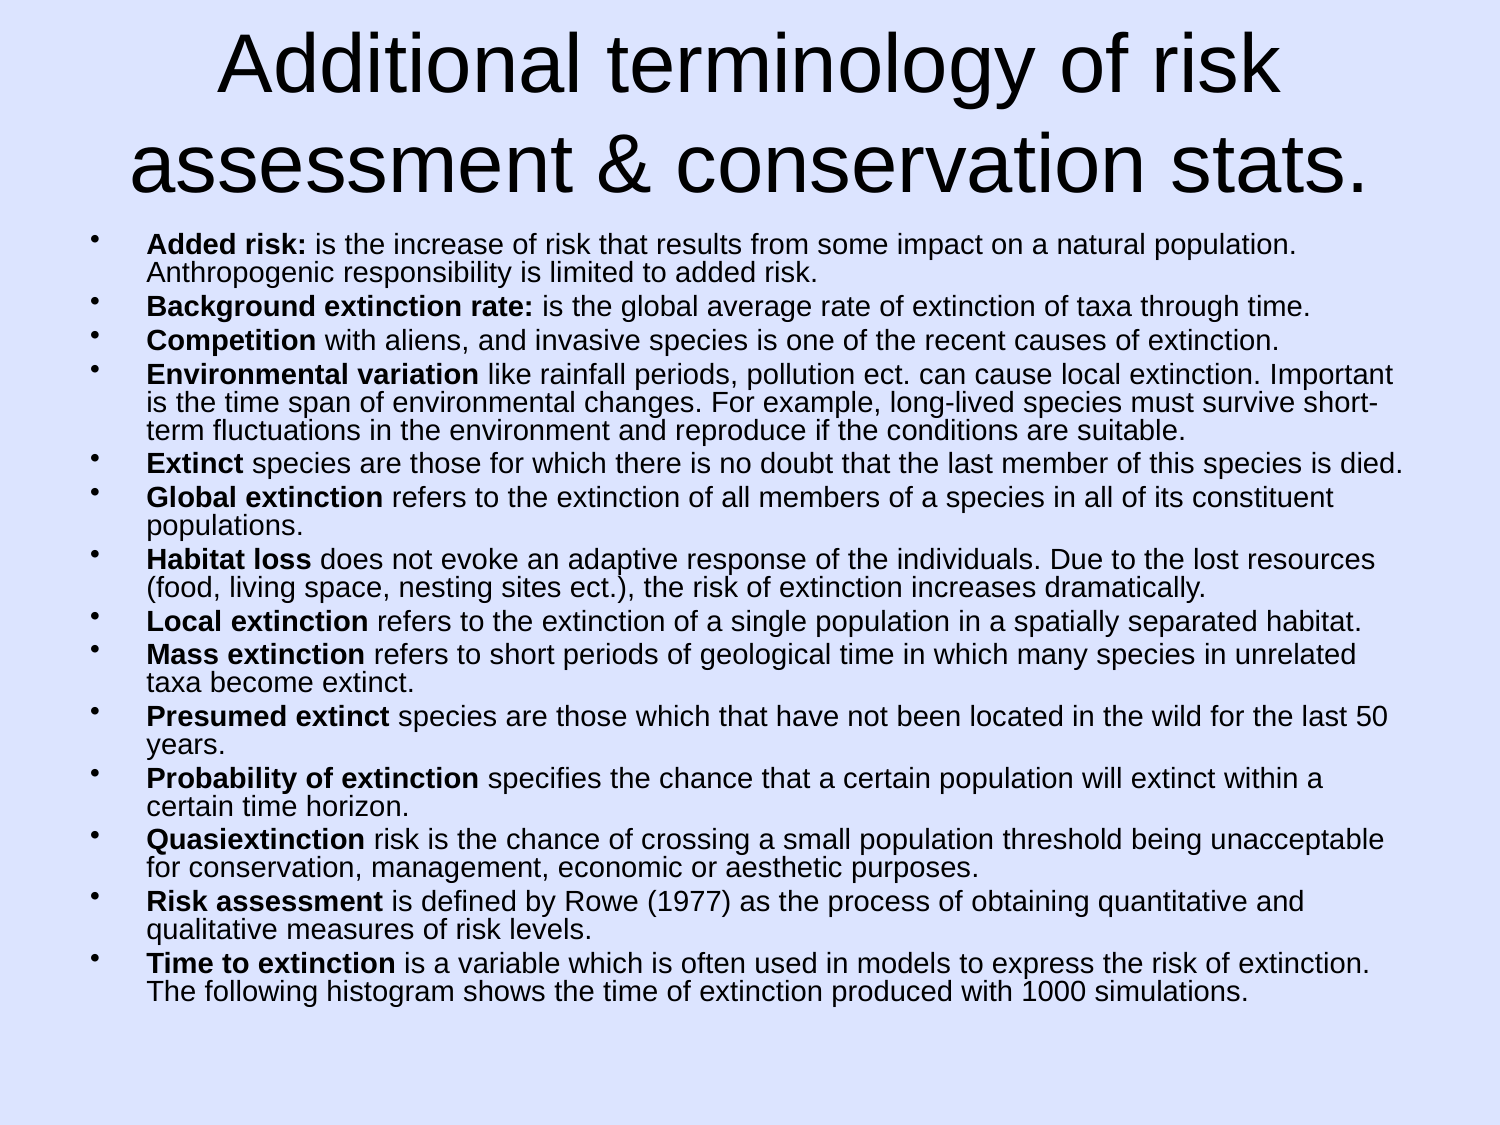

# Additional terminology of risk assessment & conservation stats.
Added risk: is the increase of risk that results from some impact on a natural population. Anthropogenic responsibility is limited to added risk.
Background extinction rate: is the global average rate of extinction of taxa through time.
Competition with aliens, and invasive species is one of the recent causes of extinction.
Environmental variation like rainfall periods, pollution ect. can cause local extinction. Important is the time span of environmental changes. For example, long-lived species must survive short-term fluctuations in the environment and reproduce if the conditions are suitable.
Extinct species are those for which there is no doubt that the last member of this species is died.
Global extinction refers to the extinction of all members of a species in all of its constituent populations.
Habitat loss does not evoke an adaptive response of the individuals. Due to the lost resources (food, living space, nesting sites ect.), the risk of extinction increases dramatically.
Local extinction refers to the extinction of a single population in a spatially separated habitat.
Mass extinction refers to short periods of geological time in which many species in unrelated taxa become extinct.
Presumed extinct species are those which that have not been located in the wild for the last 50 years.
Probability of extinction specifies the chance that a certain population will extinct within a certain time horizon.
Quasiextinction risk is the chance of crossing a small population threshold being unacceptable for conservation, management, economic or aesthetic purposes.
Risk assessment is defined by Rowe (1977) as the process of obtaining quantitative and qualitative measures of risk levels.
Time to extinction is a variable which is often used in models to express the risk of extinction. The following histogram shows the time of extinction produced with 1000 simulations.